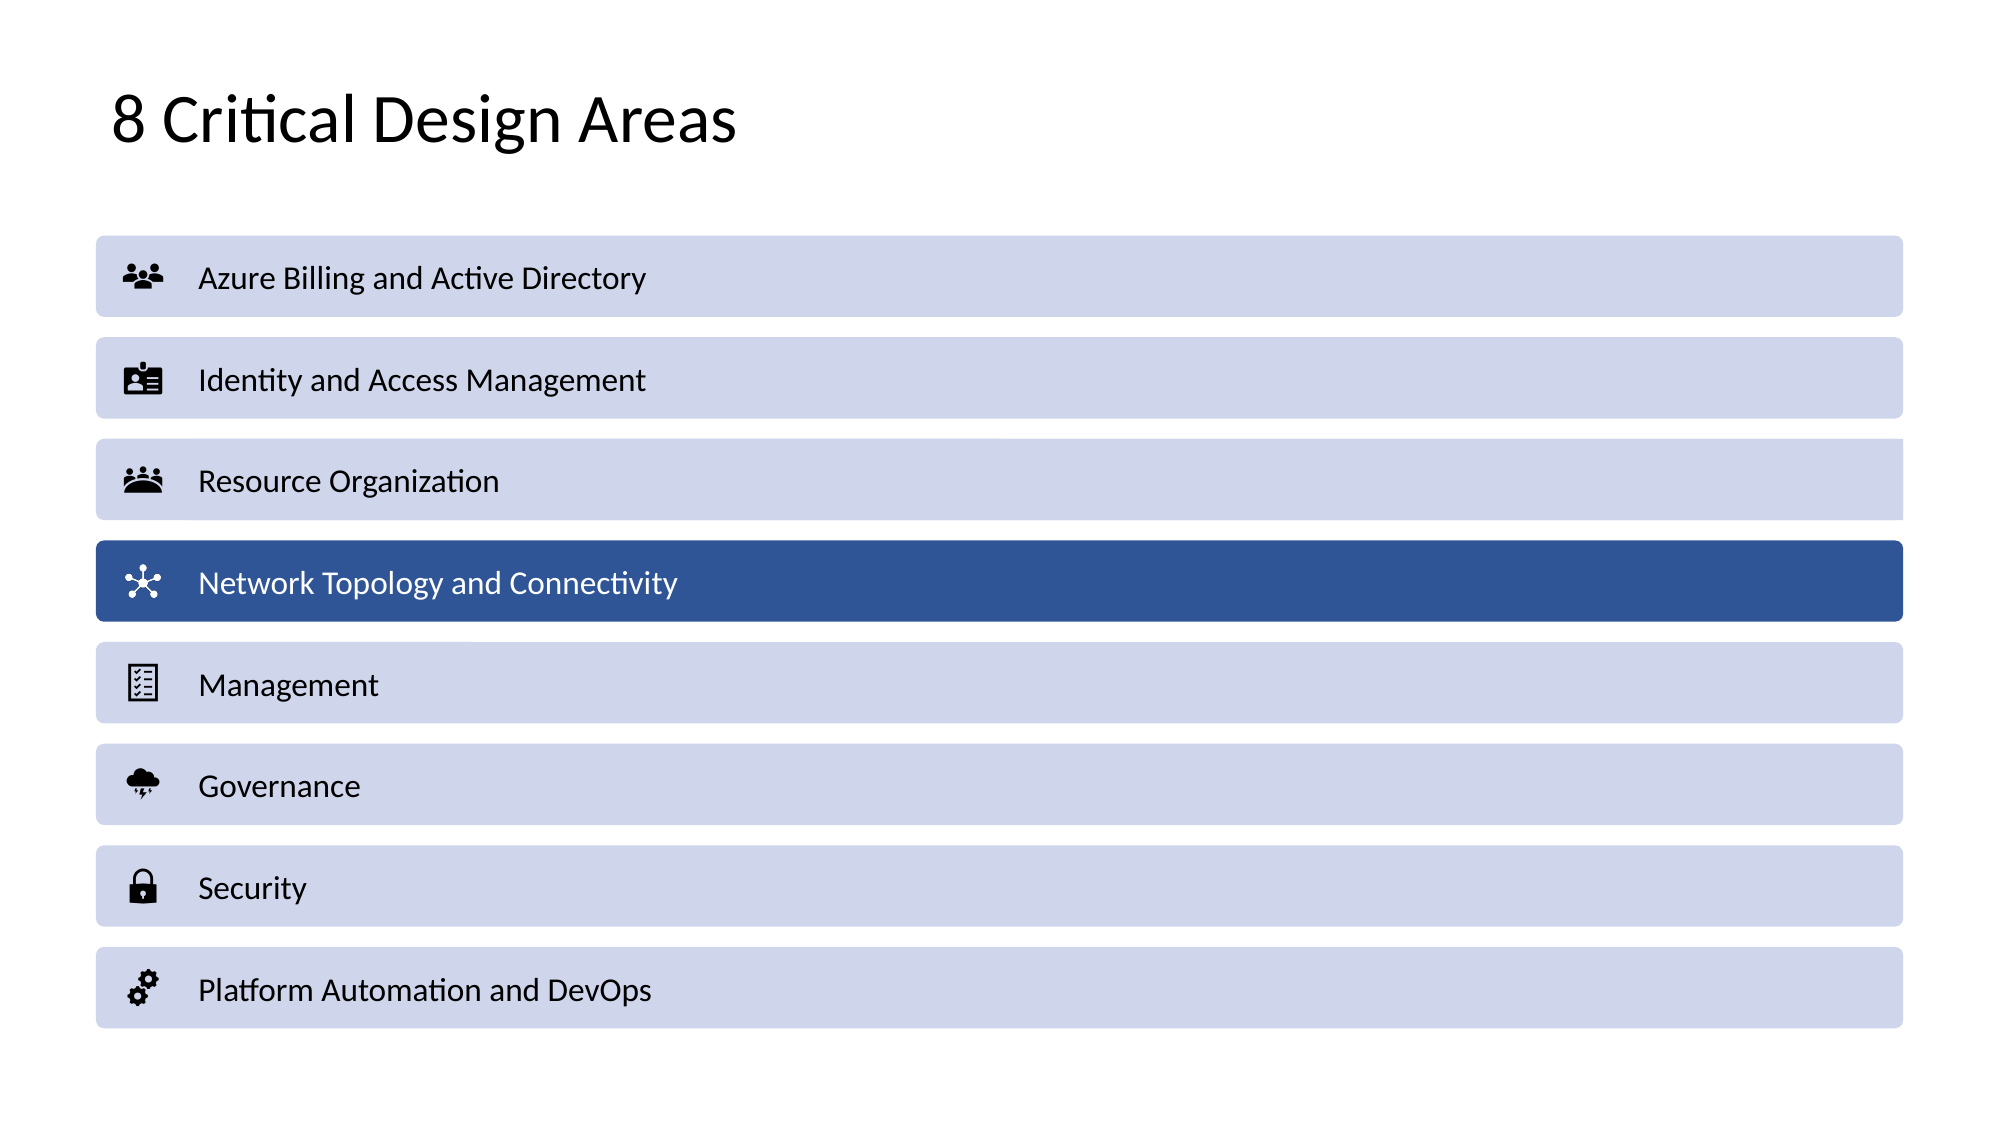

# 8 Critical Design Areas
Azure Billing and Active Directory
Identity and Access Management
Resource Organization
Network Topology and Connectivity
Management
Governance
Security
Platform Automation and DevOps